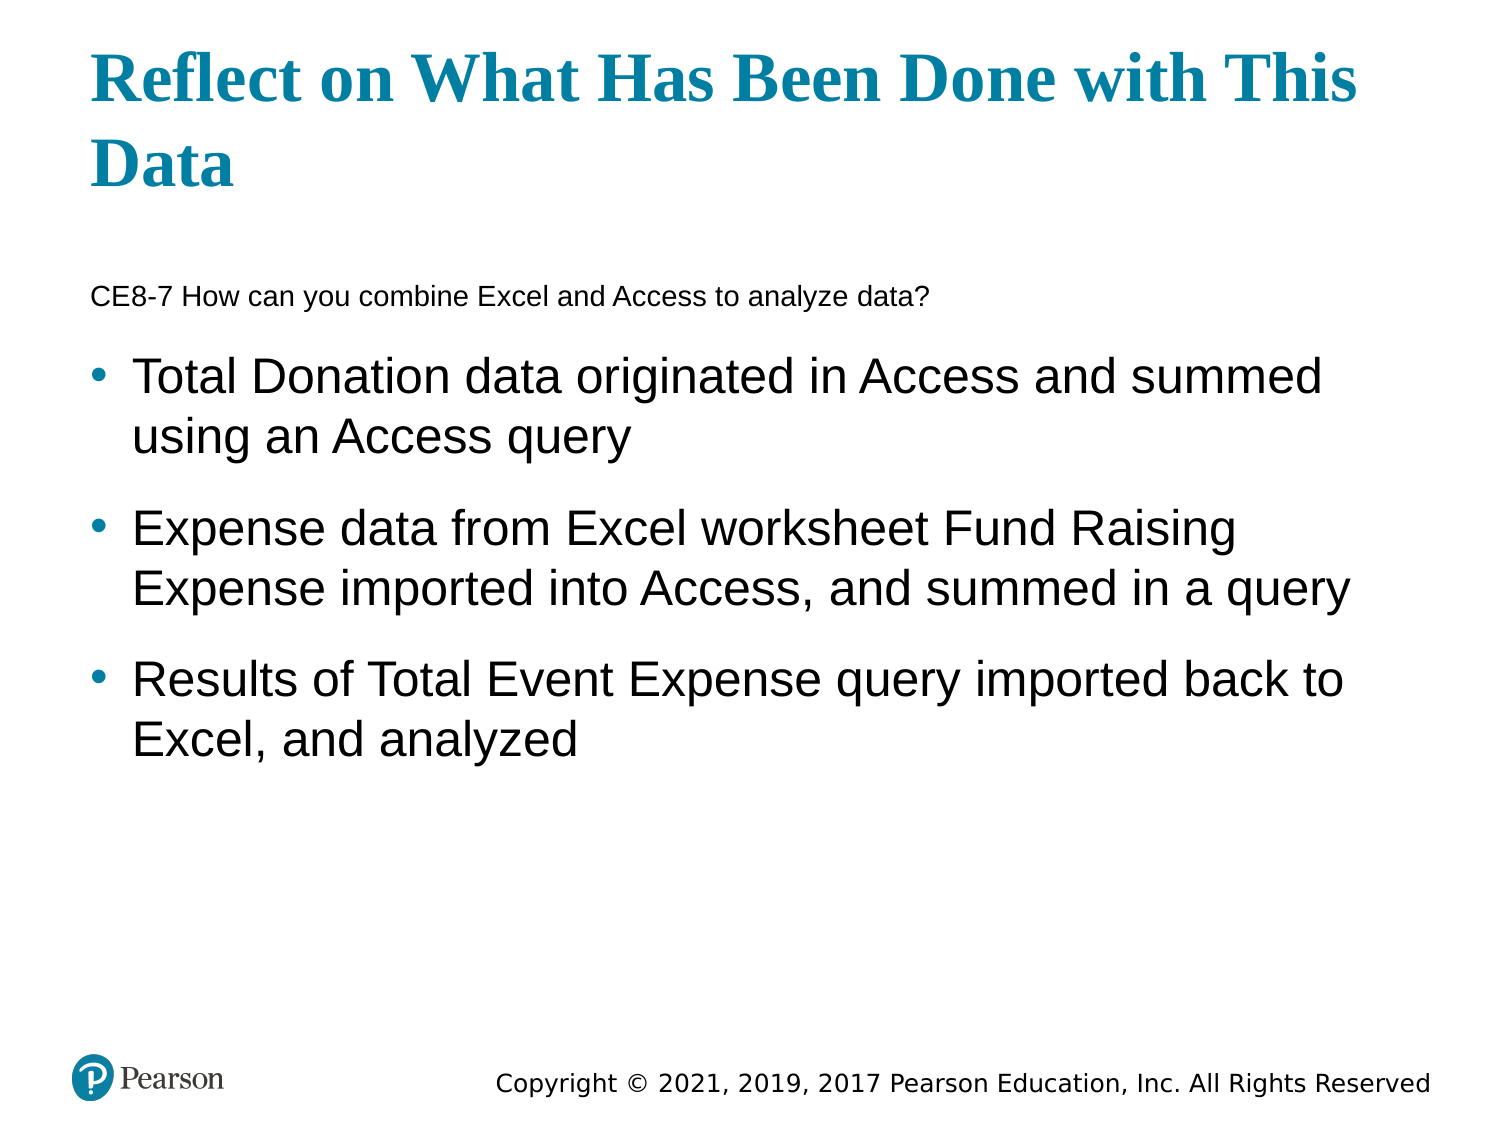

# Reflect on What Has Been Done with This Data
CE 8-7 How can you combine Excel and Access to analyze data?
Total Donation data originated in Access and summed using an Access query
Expense data from Excel worksheet Fund Raising Expense imported into Access, and summed in a query
Results of Total Event Expense query imported back to Excel, and analyzed